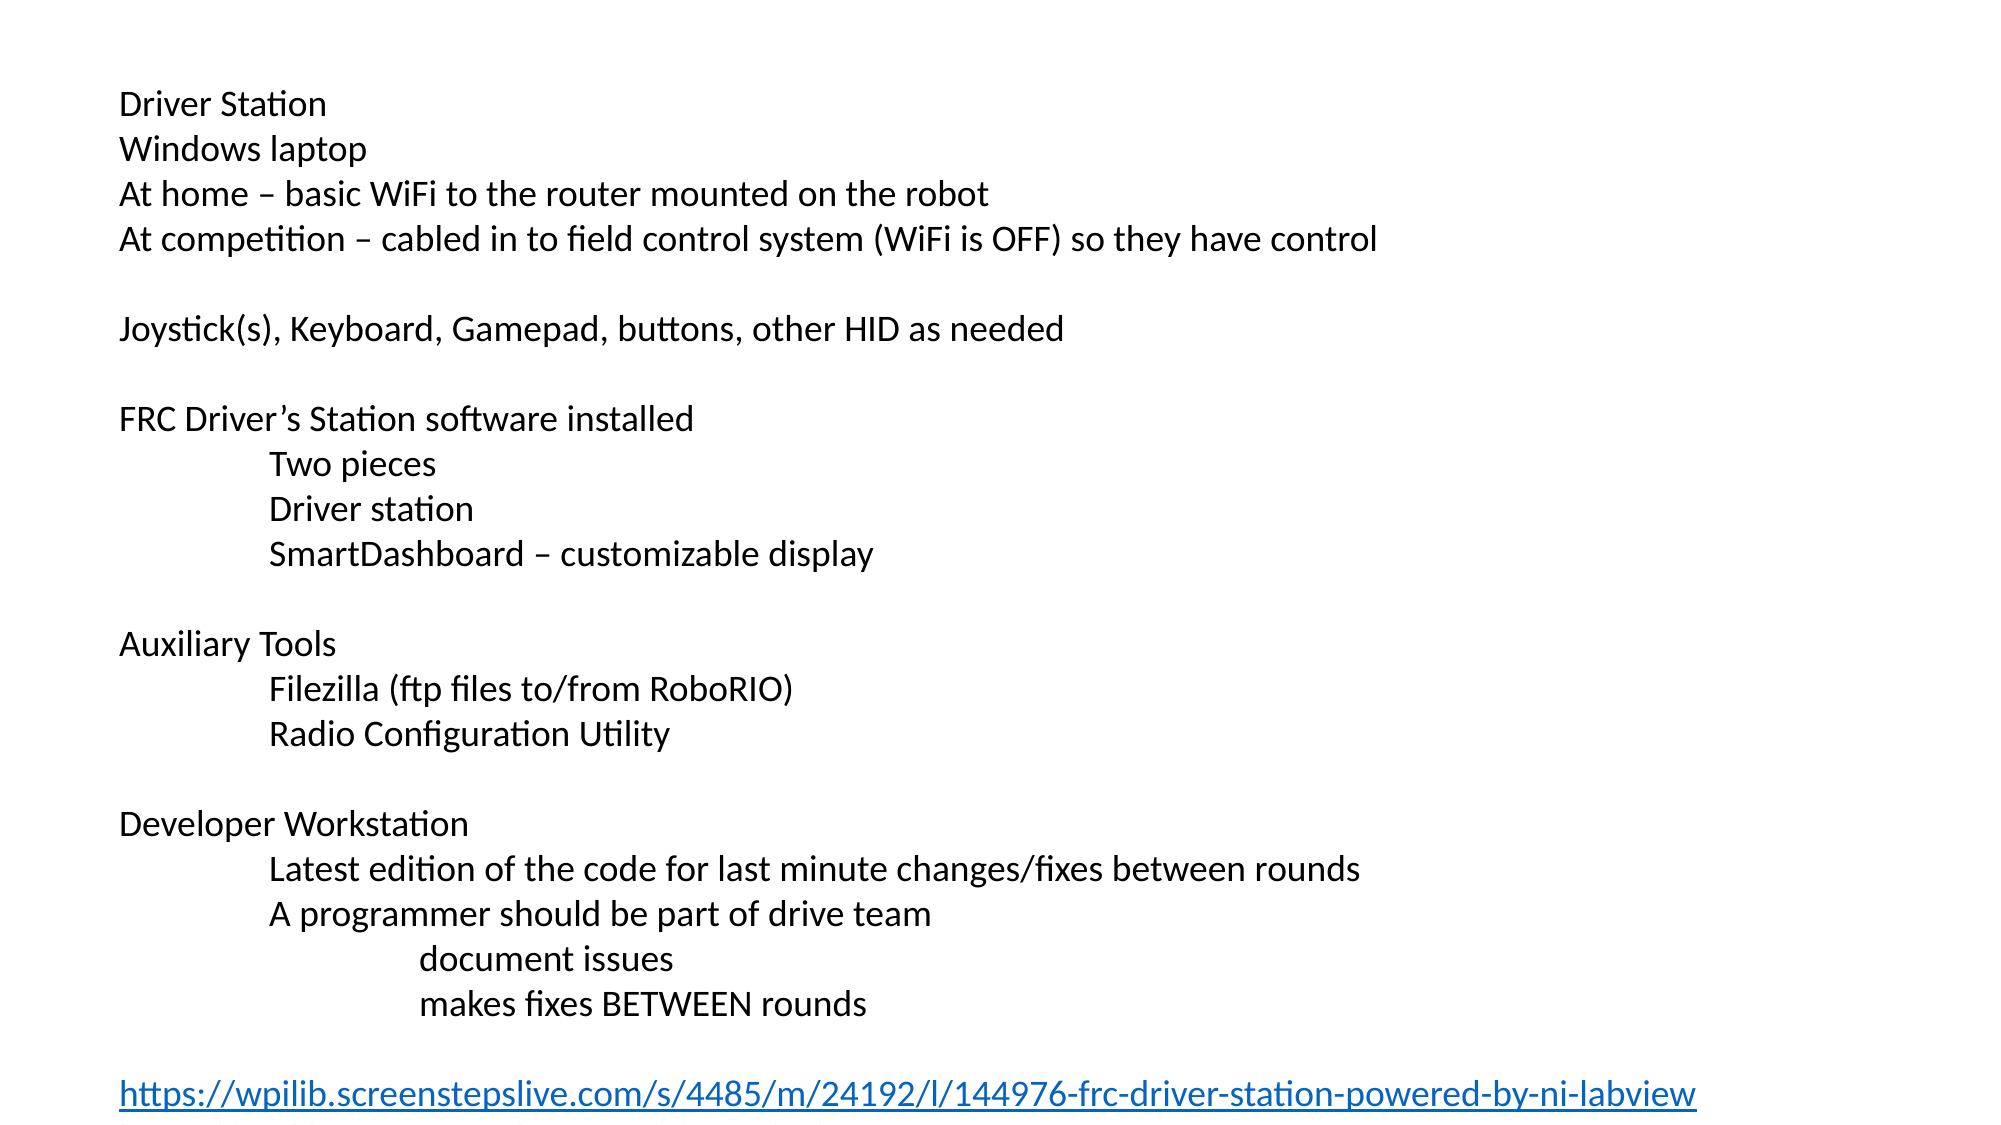

Driver Station
Windows laptop
At home – basic WiFi to the router mounted on the robot
At competition – cabled in to field control system (WiFi is OFF) so they have control

Joystick(s), Keyboard, Gamepad, buttons, other HID as needed

FRC Driver’s Station software installed
	Two pieces
	Driver station
	SmartDashboard – customizable display

Auxiliary Tools
	Filezilla (ftp files to/from RoboRIO)
	Radio Configuration Utility

Developer Workstation
	Latest edition of the code for last minute changes/fixes between rounds
	A programmer should be part of drive team
		document issues
		makes fixes BETWEEN rounds

https://wpilib.screenstepslive.com/s/4485/m/24192/l/144976-frc-driver-station-powered-by-ni-labview
https://wpilib.screenstepslive.com/s/4485/m/26401